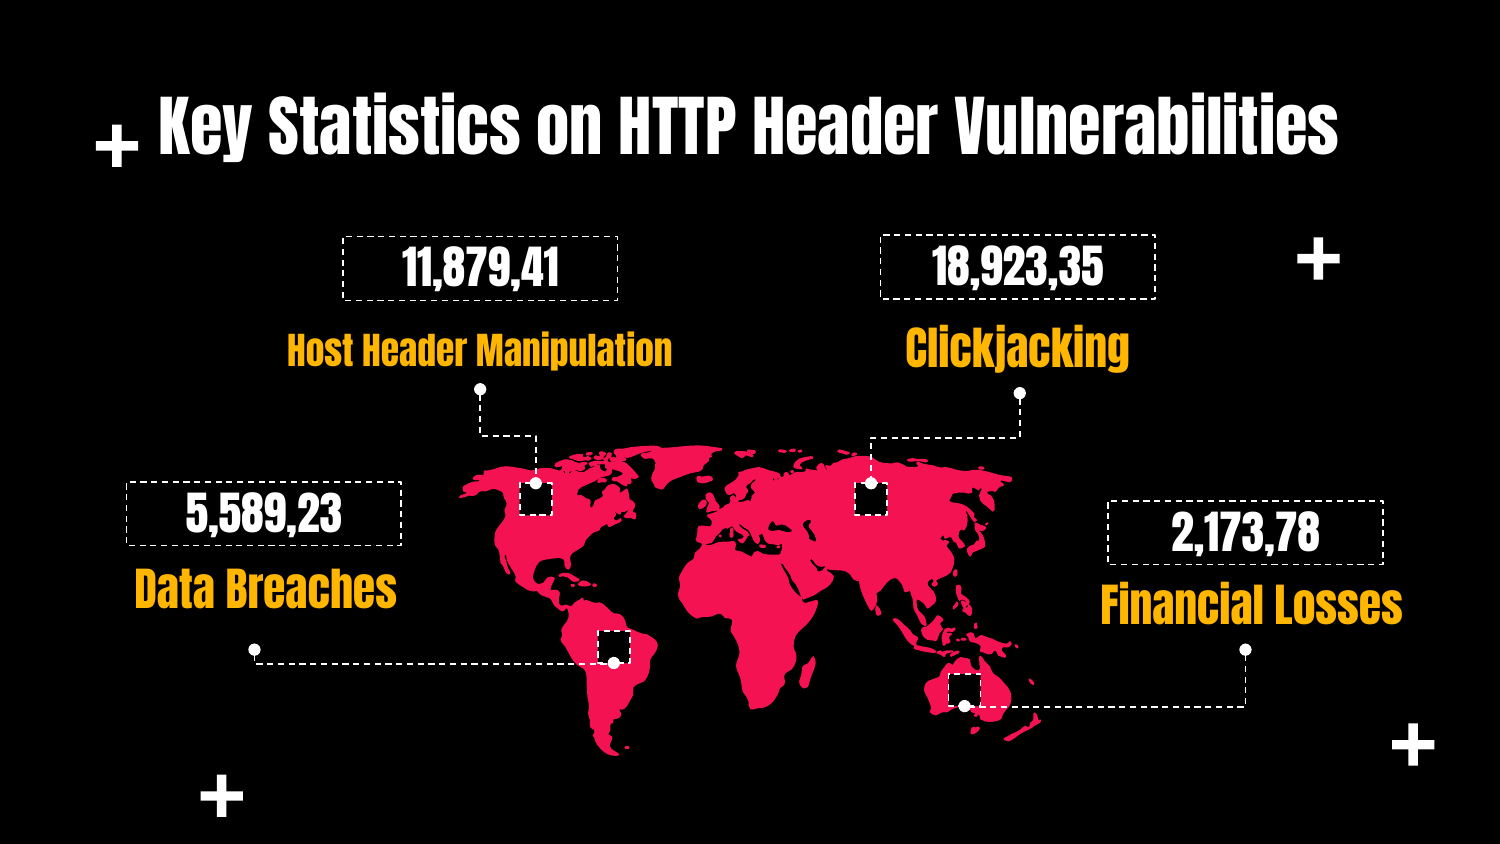

# Key Statistics on HTTP Header Vulnerabilities
18,923,35
11,879,41

Host Header Manipulation
Clickjacking

5,589,23

2,173,78
Data Breaches
Financial Losses